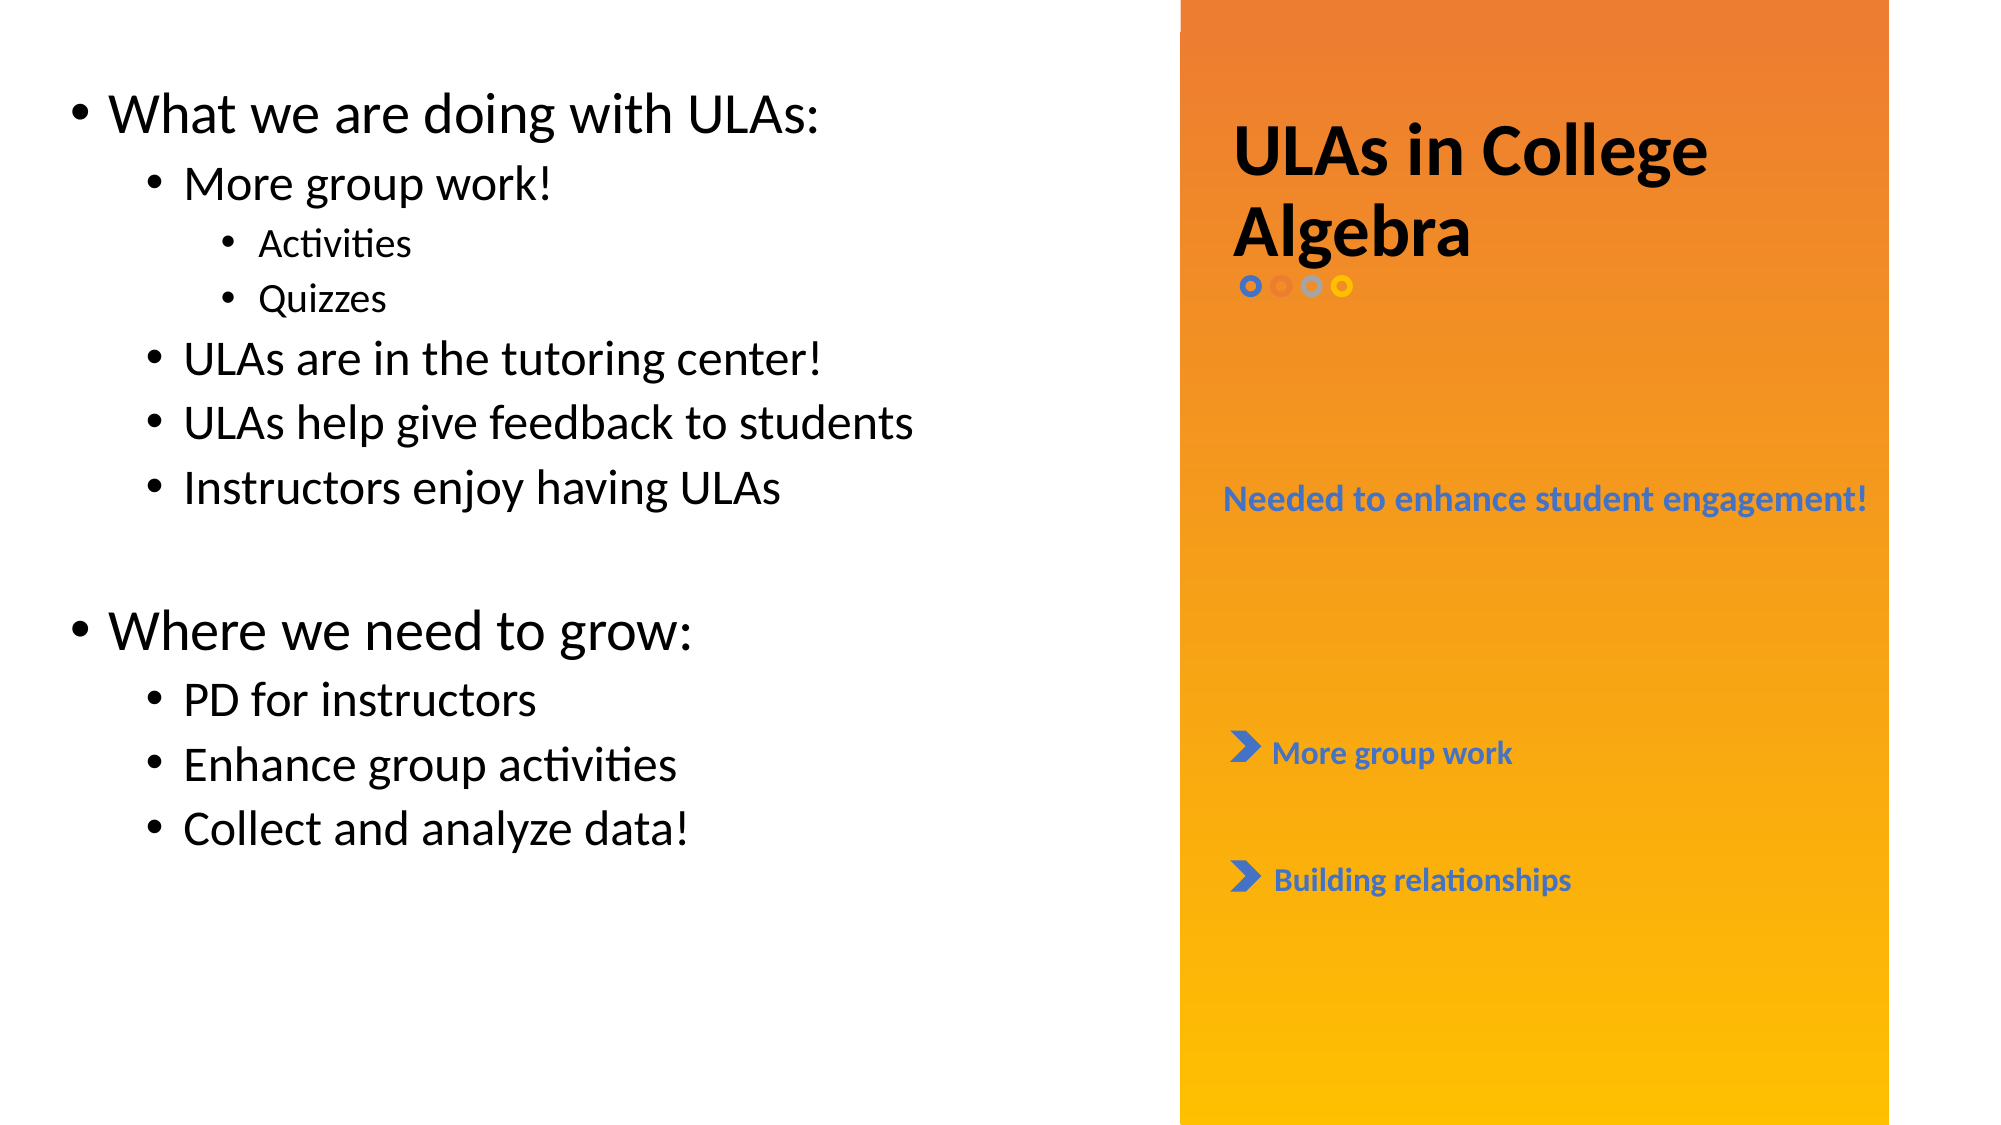

What we are doing with ULAs:
More group work!
Activities
Quizzes
ULAs are in the tutoring center!
ULAs help give feedback to students
Instructors enjoy having ULAs

Where we need to grow:
PD for instructors
Enhance group activities
Collect and analyze data!
ULAs in College Algebra

Needed to enhance student engagement!
More group work

Building relationships